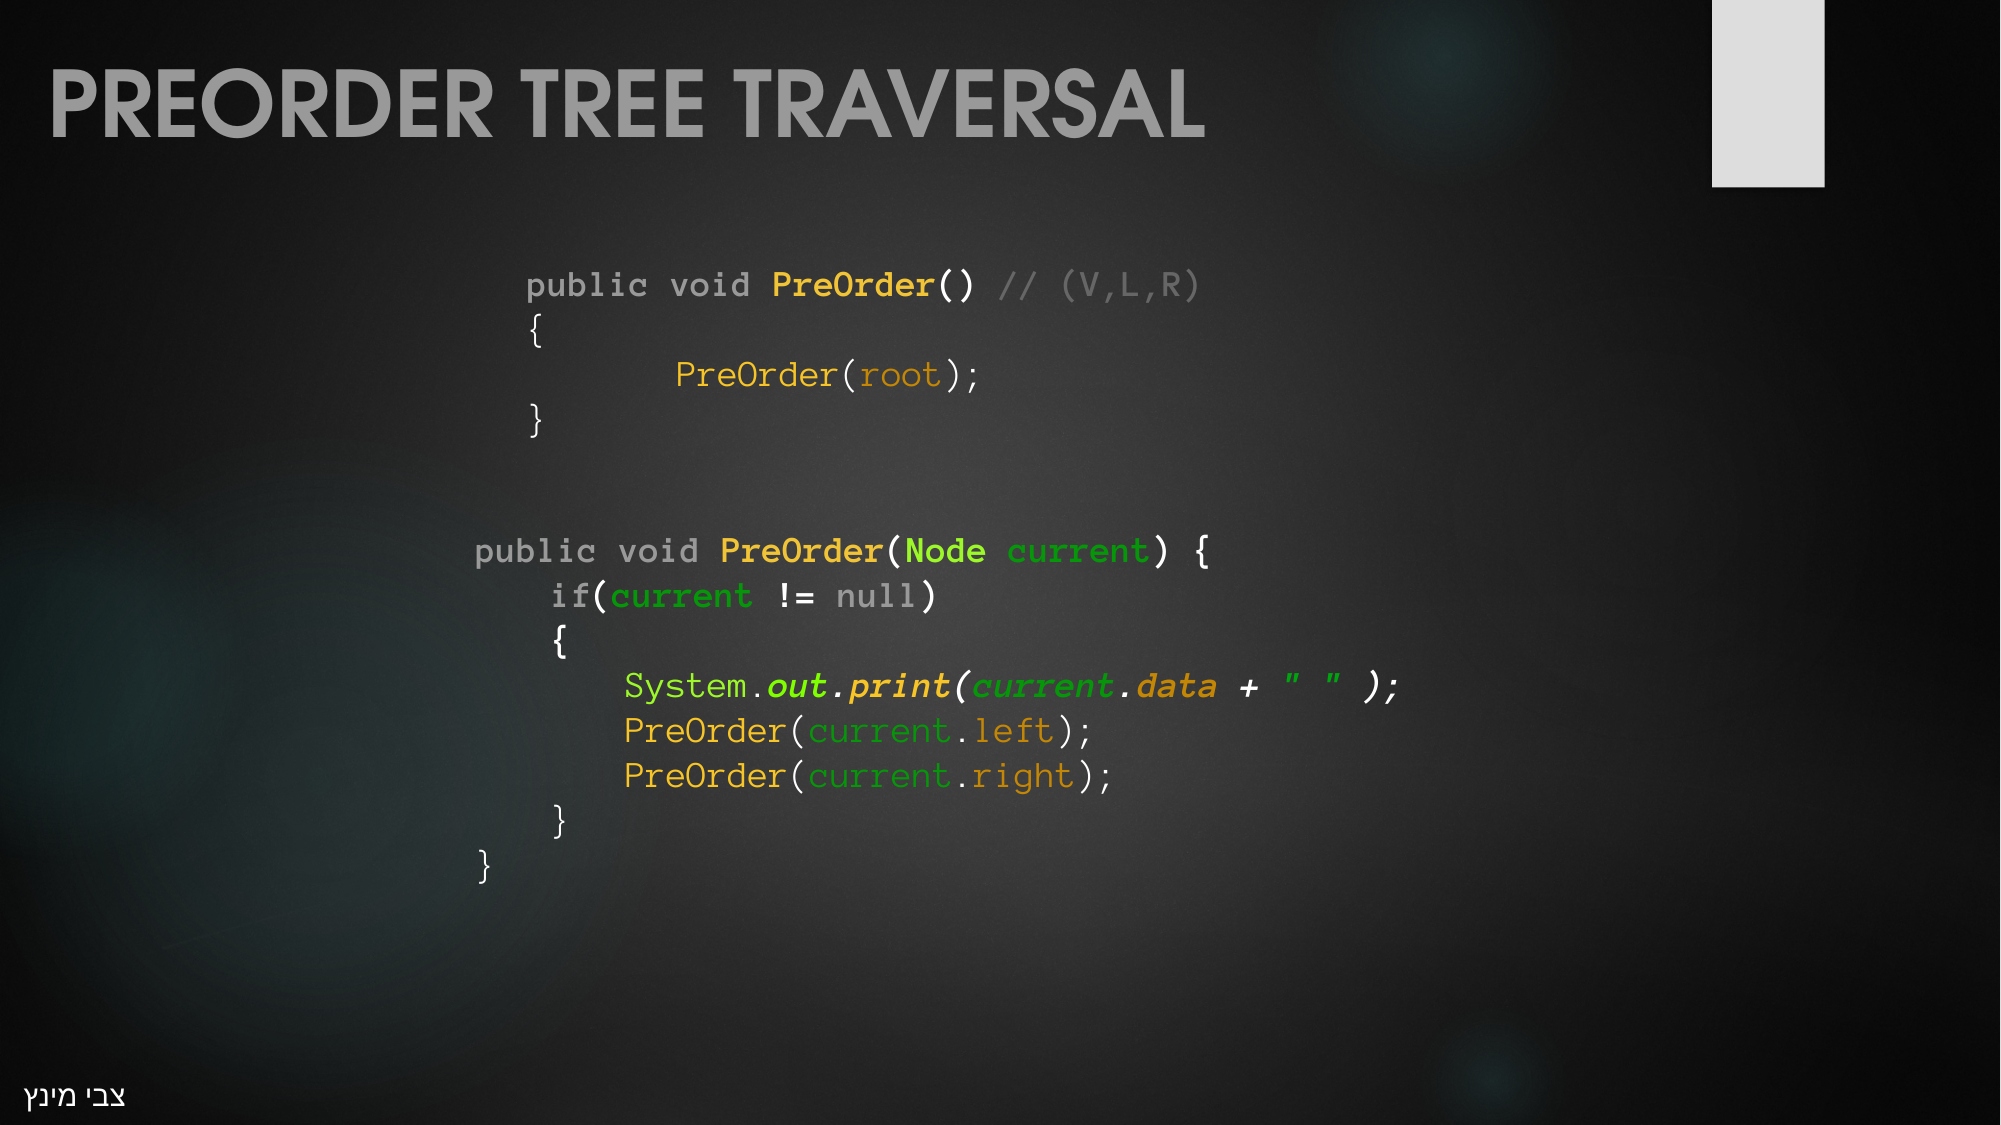

preorder tree traversal

public void PreOrder() // (V,L,R)
{
	PreOrder(root);
}
public void PreOrder(Node current) {
if(current != null)
{
System.out.print(current.data + " " );
PreOrder(current.left);
PreOrder(current.right);
}
}

צבי מינץ